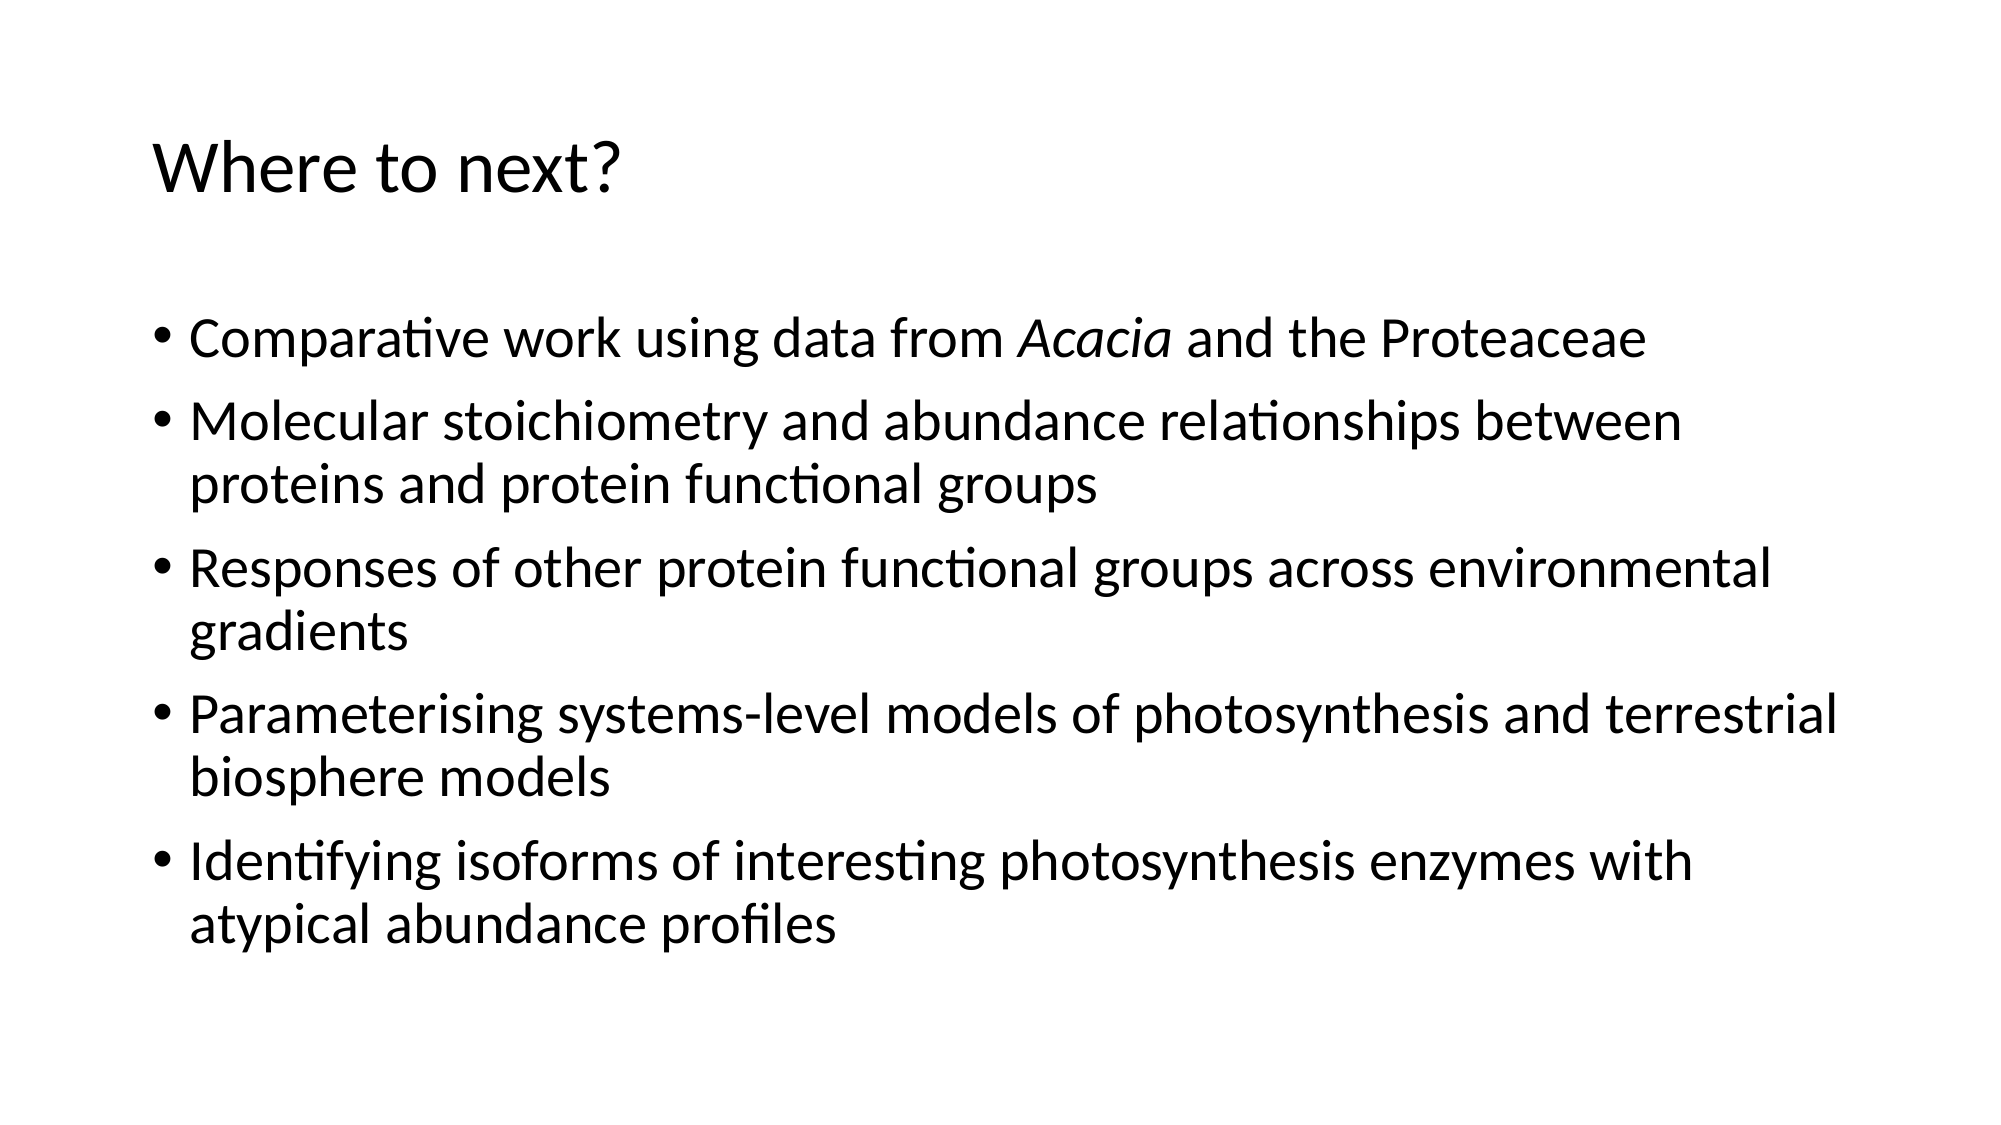

# Where to next?
Comparative work using data from Acacia and the Proteaceae
Molecular stoichiometry and abundance relationships between proteins and protein functional groups
Responses of other protein functional groups across environmental gradients
Parameterising systems-level models of photosynthesis and terrestrial biosphere models
Identifying isoforms of interesting photosynthesis enzymes with atypical abundance profiles